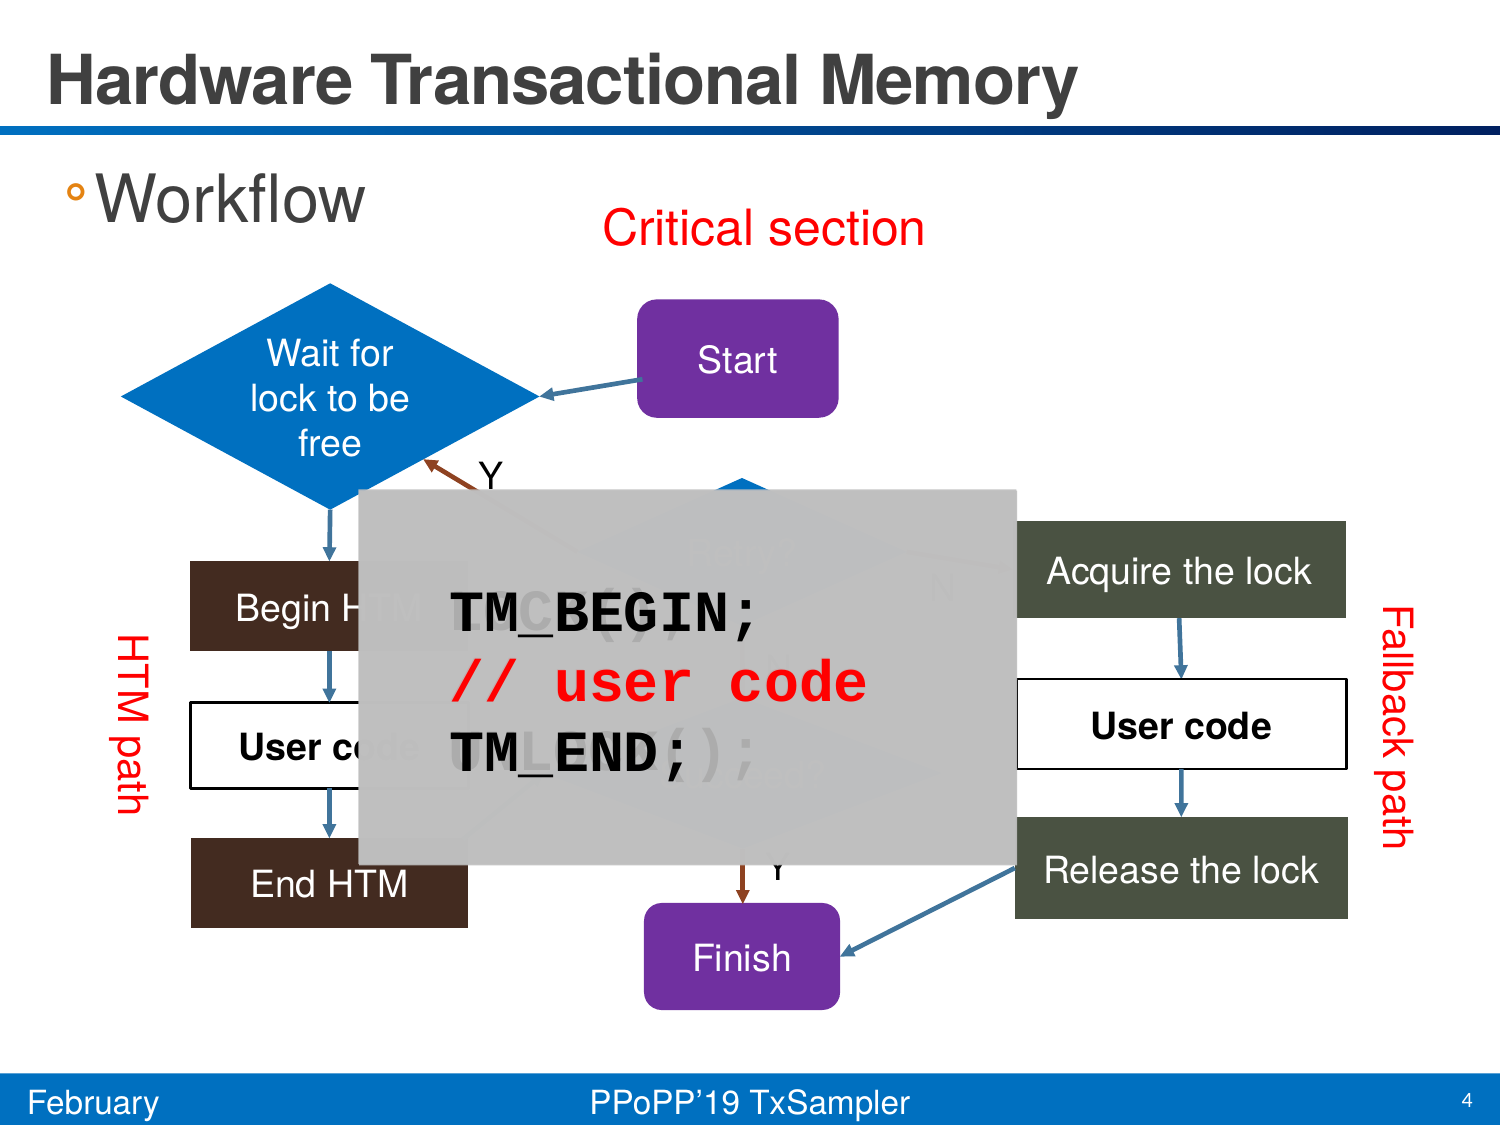

# Hardware Transactional Memory
Workflow
Critical section
Wait for lock to be free
Start
Y
Retry?
LOCK();
// user code
UNLOCK();
TM_BEGIN;
// user code
TM_END;
Acquire the lock
N
Begin HTM
N
User code
Succeed?
User code
Fallback path
HTM path
Release the lock
Y
End HTM
Finish
4